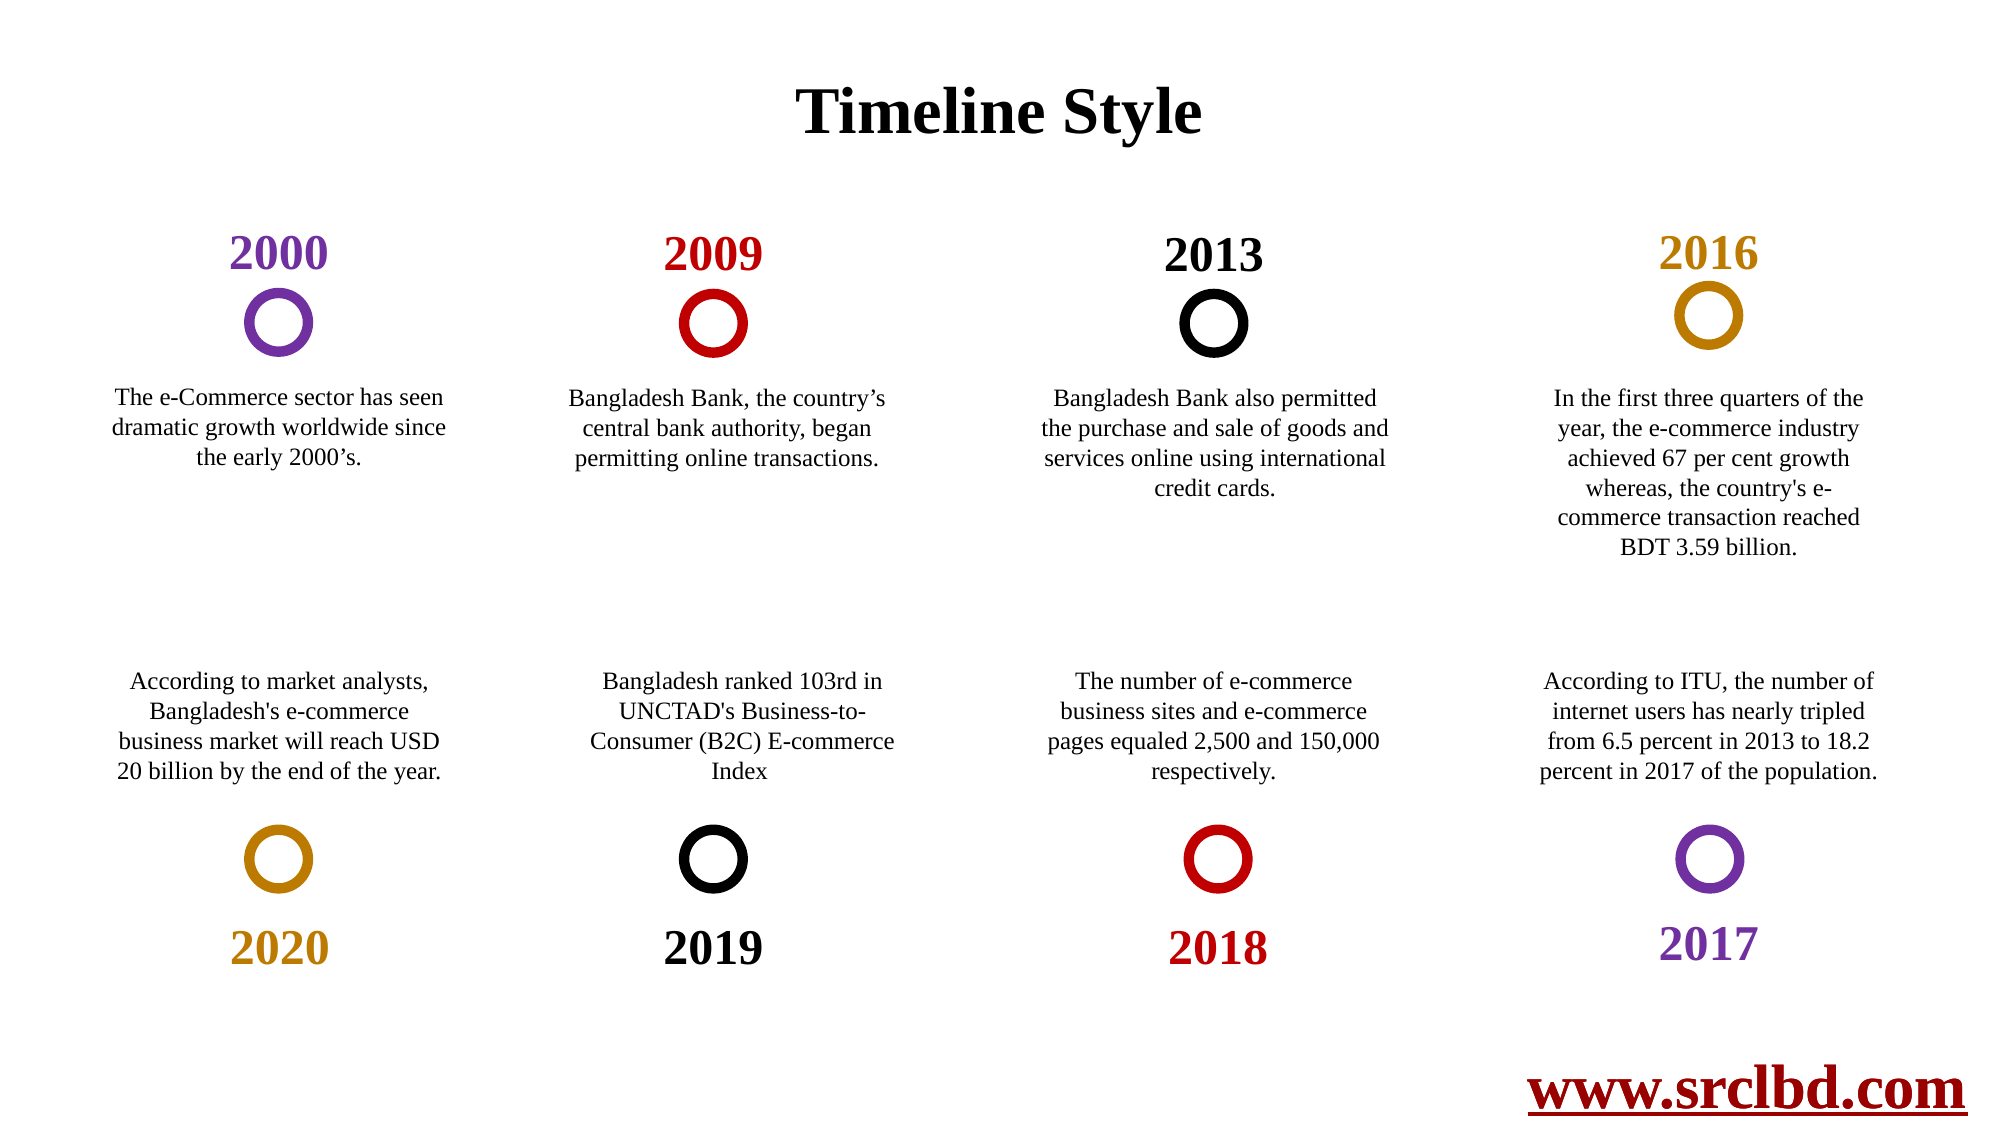

Timeline Style
2000
2016
2009
2013

The e-Commerce sector has seen dramatic growth worldwide since the early 2000’s.
In the first three quarters of the year, the e-commerce industry achieved 67 per cent growth whereas, the country's e-commerce transaction reached BDT 3.59 billion.
Bangladesh Bank, the country’s central bank authority, began permitting online transactions.
Bangladesh Bank also permitted the purchase and sale of goods and services online using international credit cards.
The number of e-commerce business sites and e-commerce pages equaled 2,500 and 150,000 respectively.
According to ITU, the number of internet users has nearly tripled from 6.5 percent in 2013 to 18.2 percent in 2017 of the population.
According to market analysts, Bangladesh's e-commerce business market will reach USD 20 billion by the end of the year.
Bangladesh ranked 103rd in UNCTAD's Business-to-Consumer (B2C) E-commerce Index

2017
2018
2019
2020
www.srclbd.com
www.srclbd.com